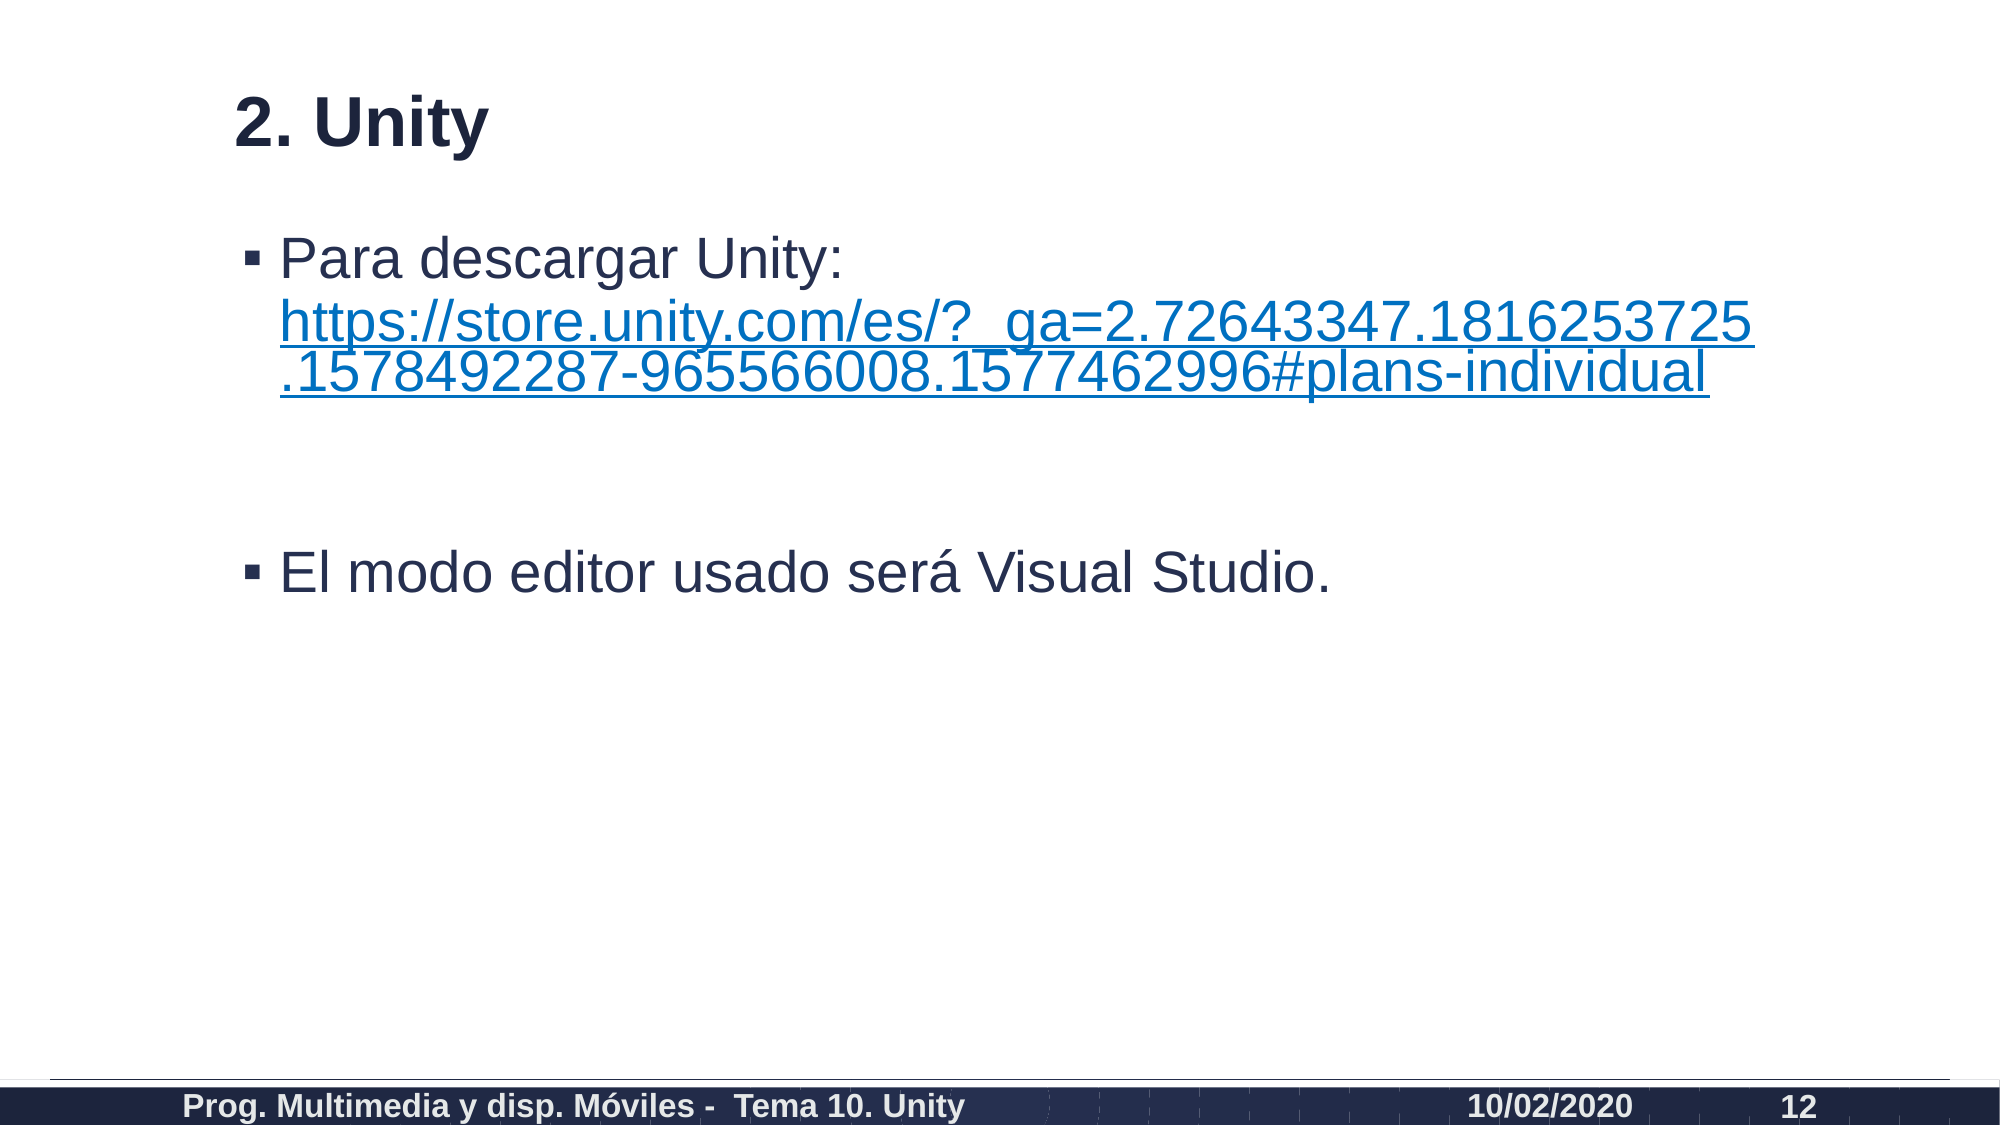

# 2. Unity
Para descargar Unity: https://store.unity.com/es/?_ga=2.72643347.1816253725.1578492287-965566008.1577462996#plans-individual

El modo editor usado será Visual Studio.
Prog. Multimedia y disp. Móviles -  Tema 10. Unity
10/02/2020
12